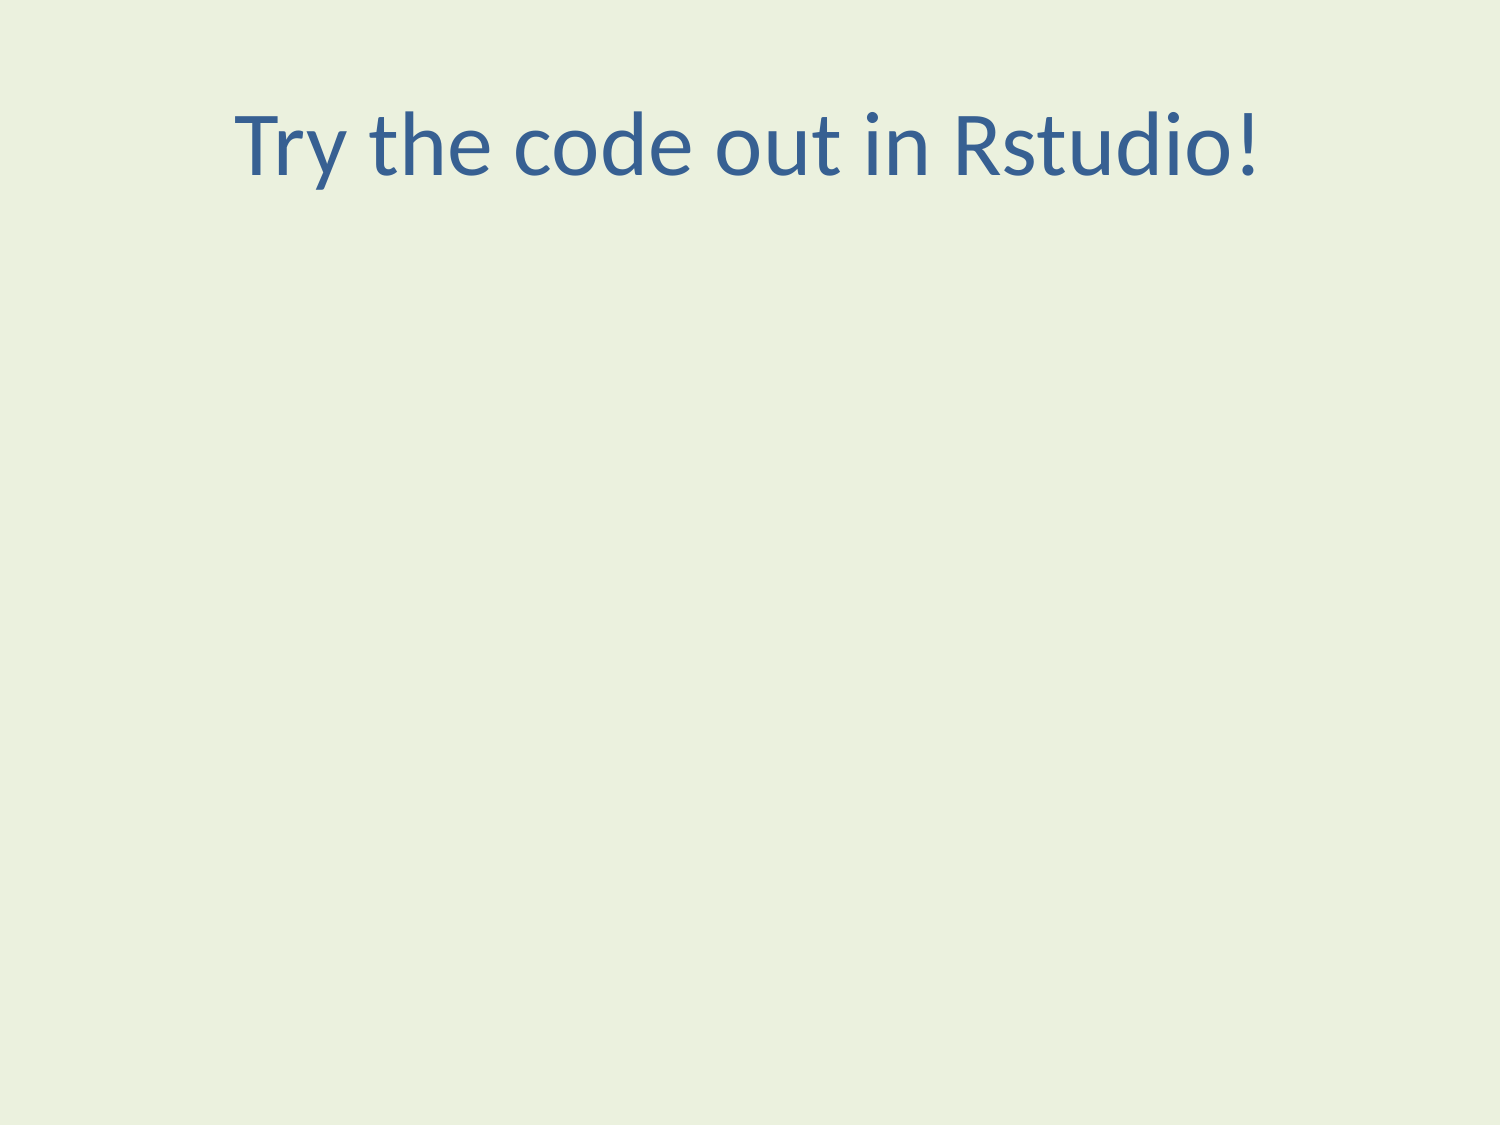

# Try the code out in Rstudio!